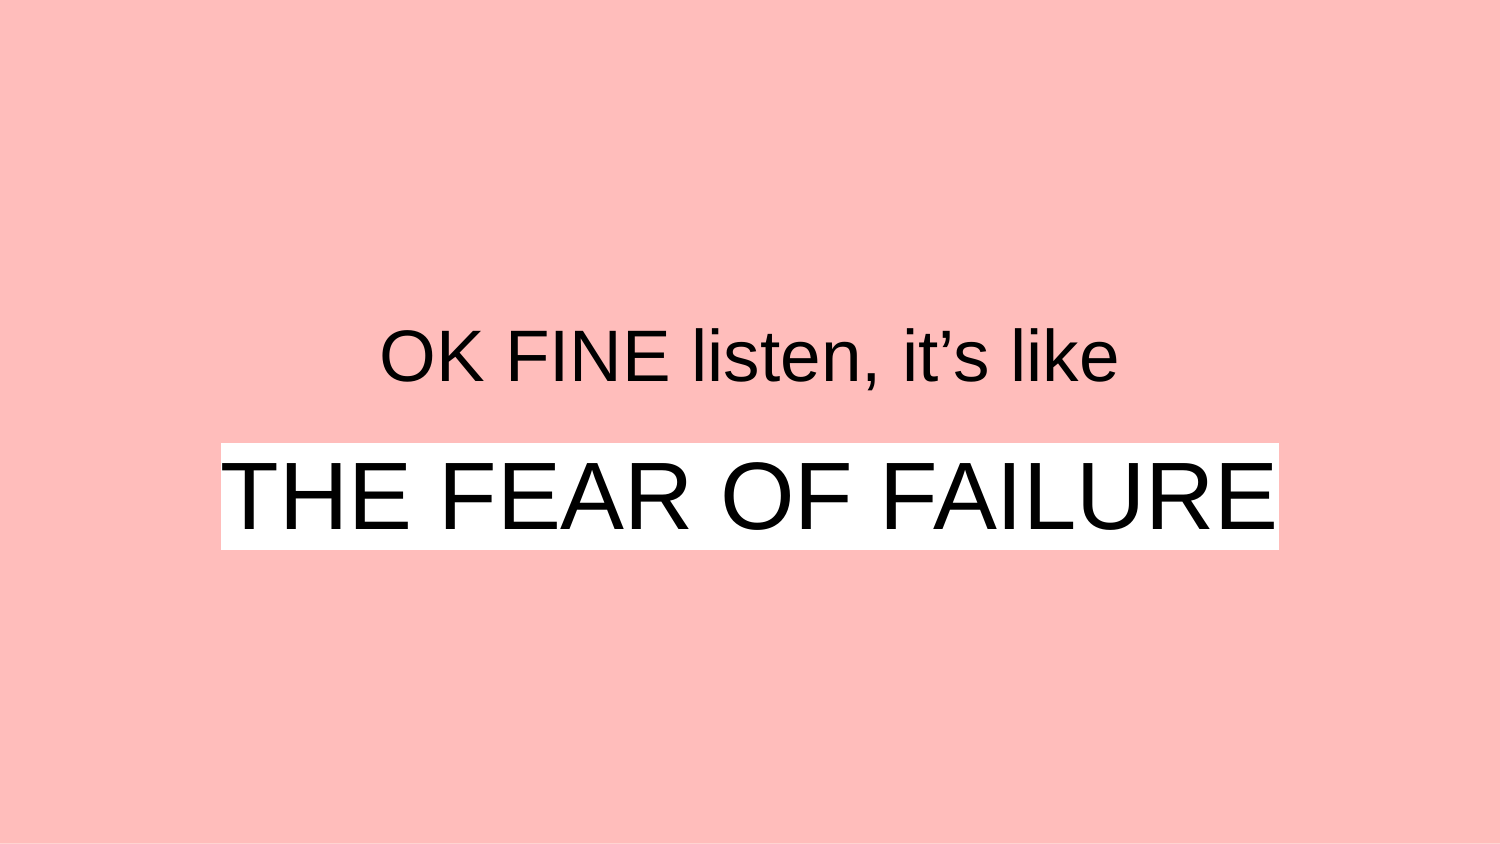

OK FINE listen, it’s like
THE FEAR OF FAILURE